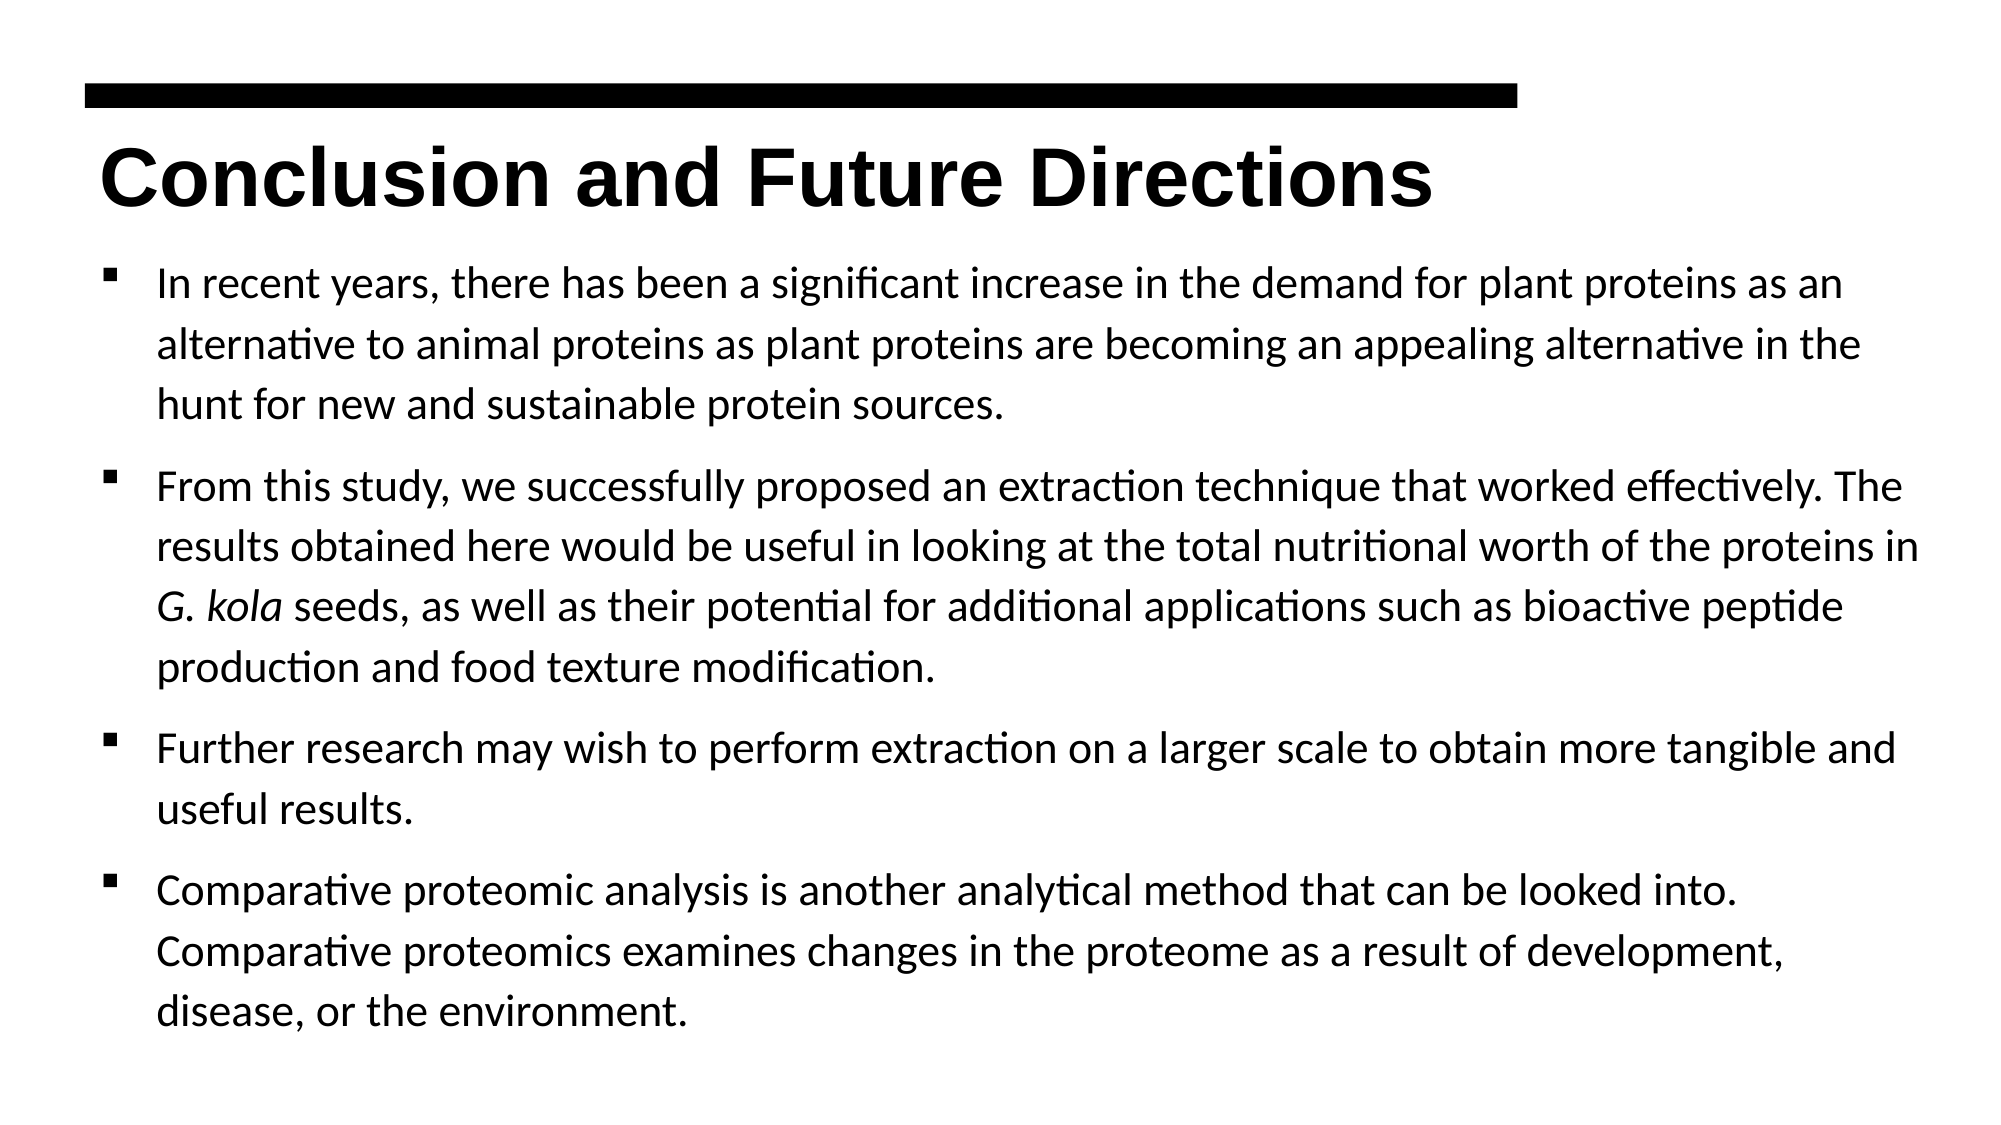

# Conclusion and Future Directions
In recent years, there has been a significant increase in the demand for plant proteins as an alternative to animal proteins as plant proteins are becoming an appealing alternative in the hunt for new and sustainable protein sources.
From this study, we successfully proposed an extraction technique that worked effectively. The results obtained here would be useful in looking at the total nutritional worth of the proteins in G. kola seeds, as well as their potential for additional applications such as bioactive peptide production and food texture modification.
Further research may wish to perform extraction on a larger scale to obtain more tangible and useful results.
Comparative proteomic analysis is another analytical method that can be looked into. Comparative proteomics examines changes in the proteome as a result of development, disease, or the environment.